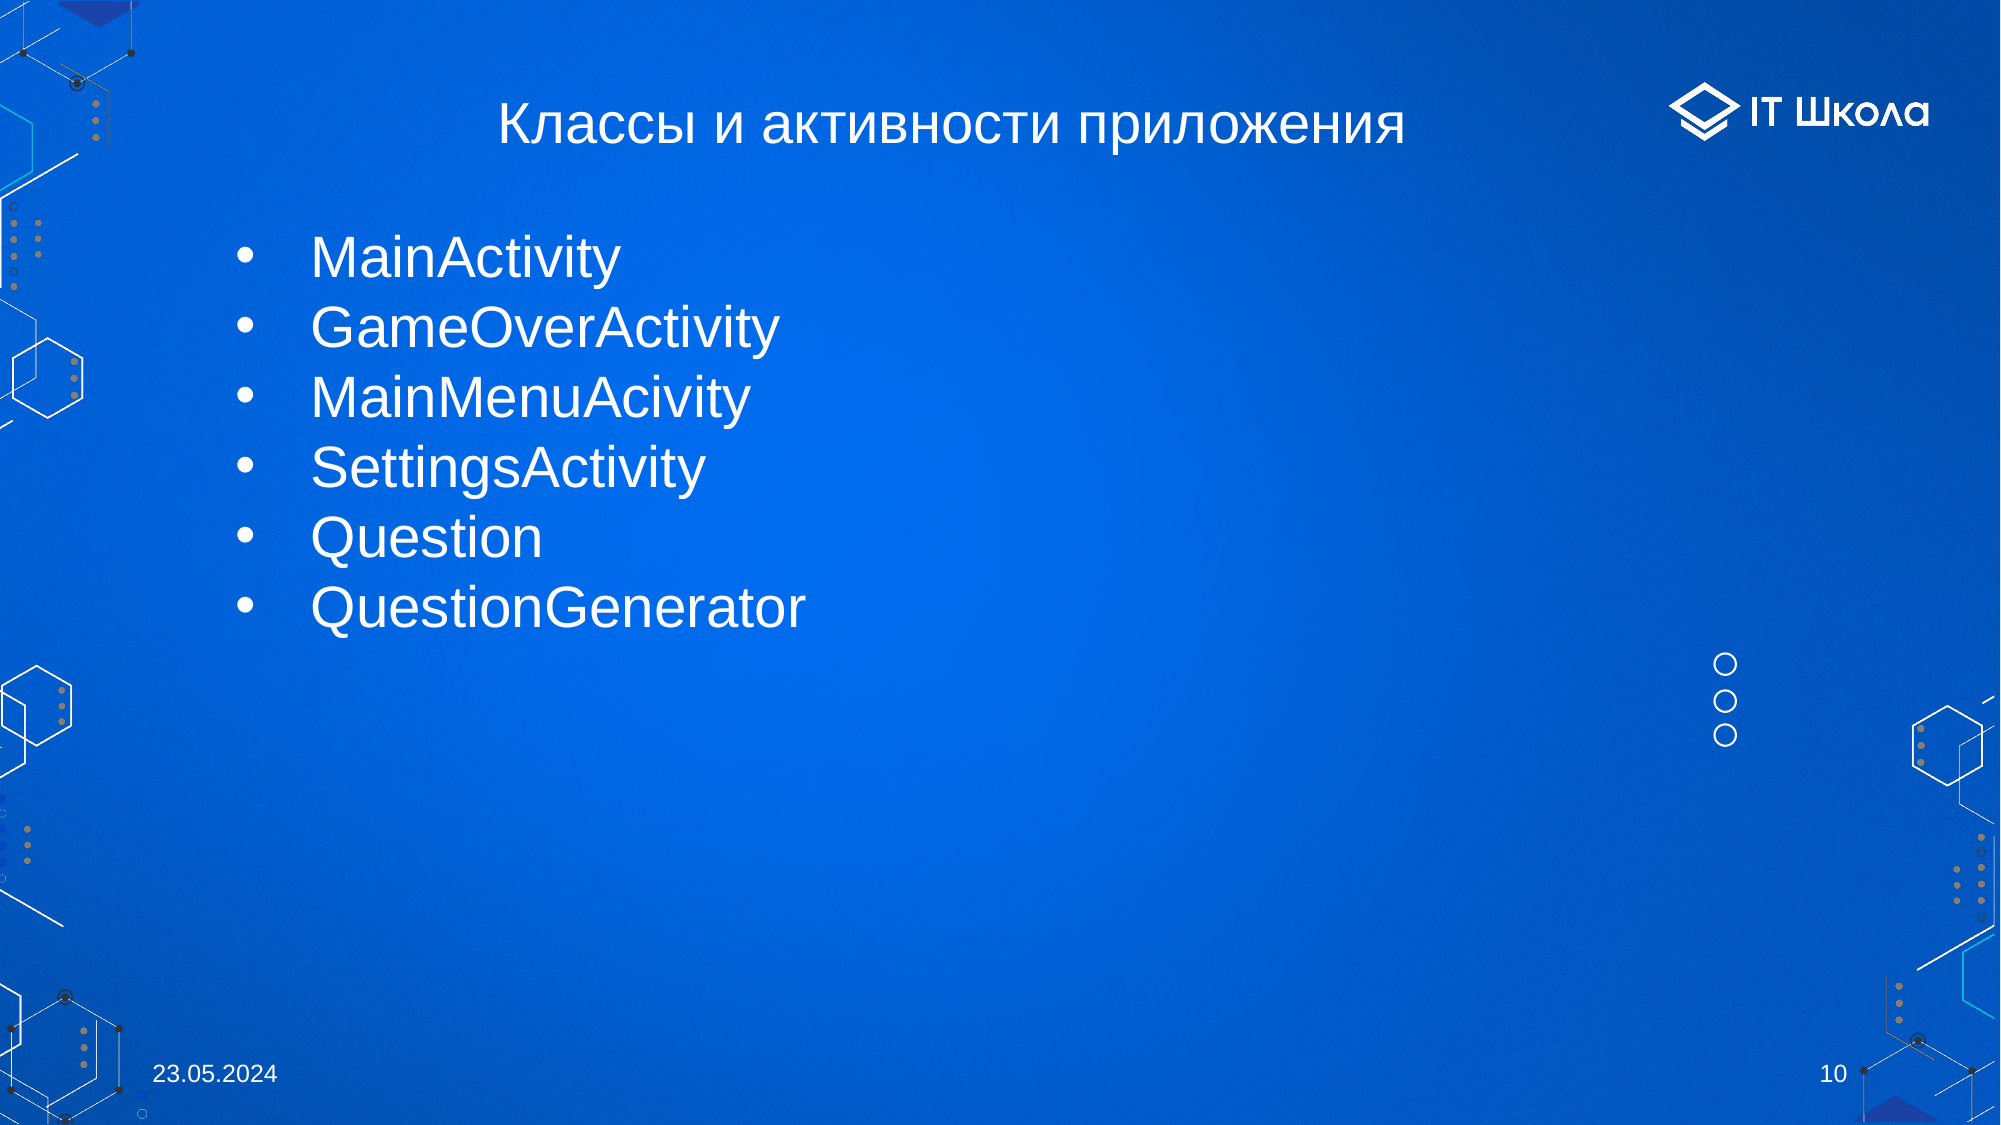

# Классы и активности приложения
MainActivity
GameOverActivity
MainMenuAcivity
SettingsActivity
Question
QuestionGenerator

23.05.2024
10